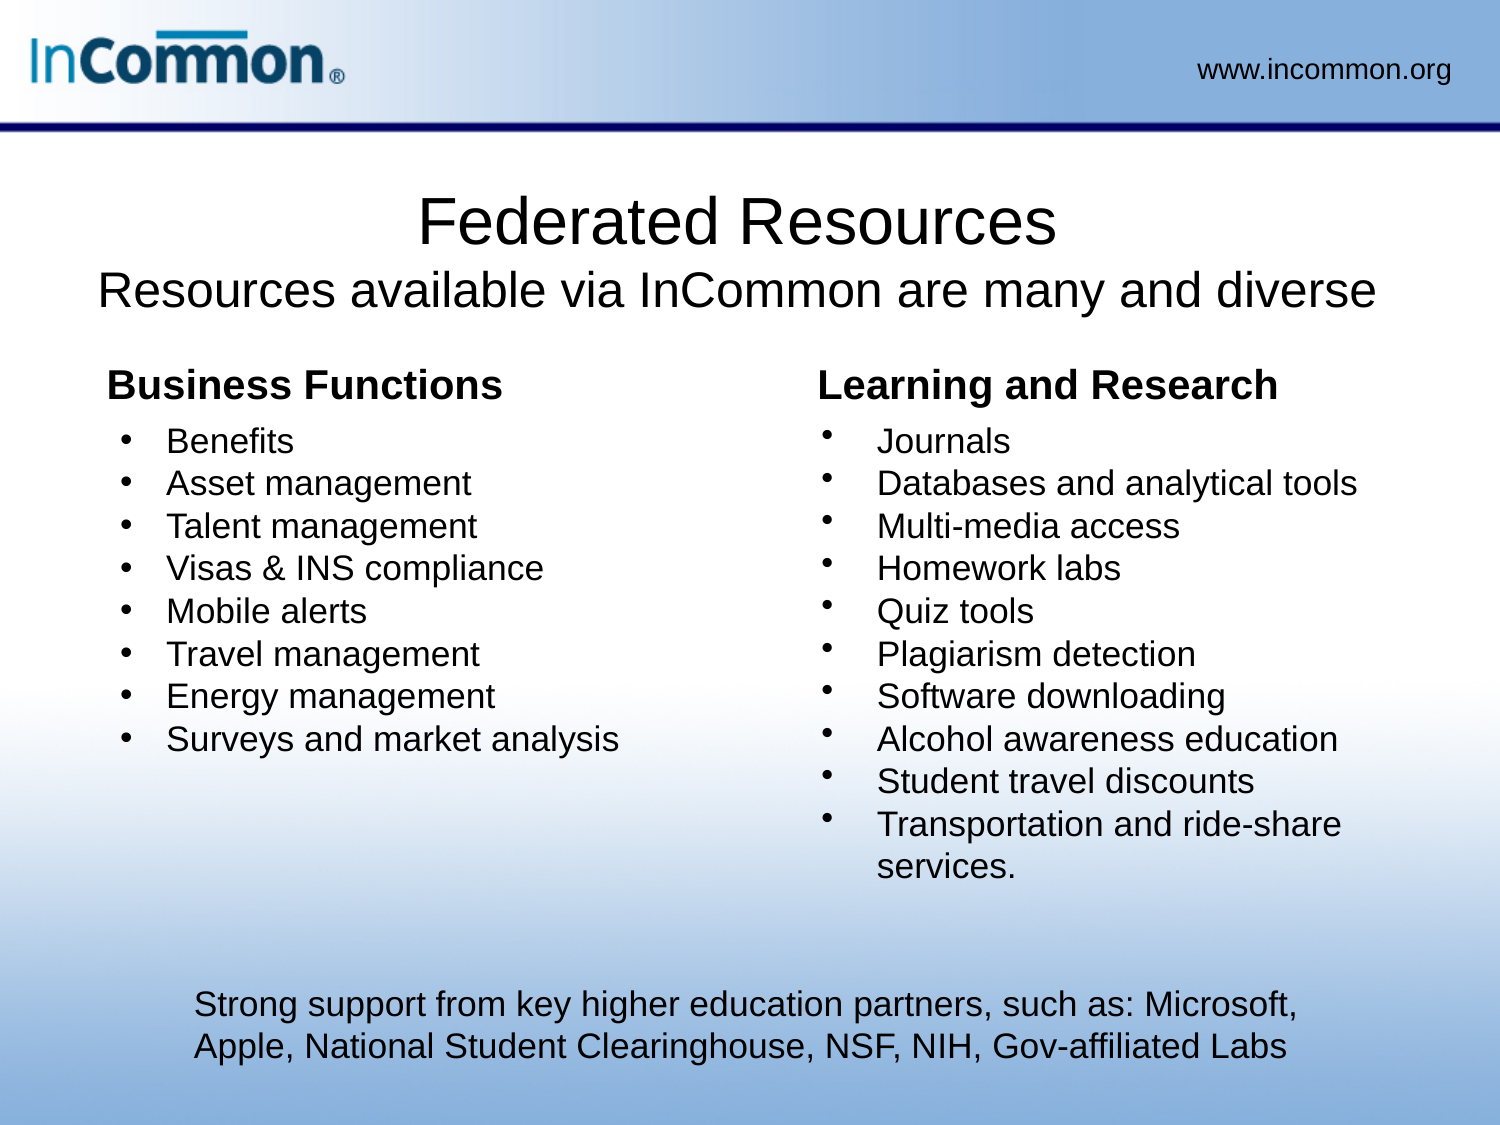

# Federated Resources Resources available via InCommon are many and diverse
Business Functions
Benefits
Asset management
Talent management
Visas & INS compliance
Mobile alerts
Travel management
Energy management
Surveys and market analysis
Learning and Research
Journals
Databases and analytical tools
Multi-media access
Homework labs
Quiz tools
Plagiarism detection
Software downloading
Alcohol awareness education
Student travel discounts
Transportation and ride-share services.

Strong support from key higher education partners, such as: Microsoft, Apple, National Student Clearinghouse, NSF, NIH, Gov-affiliated Labs